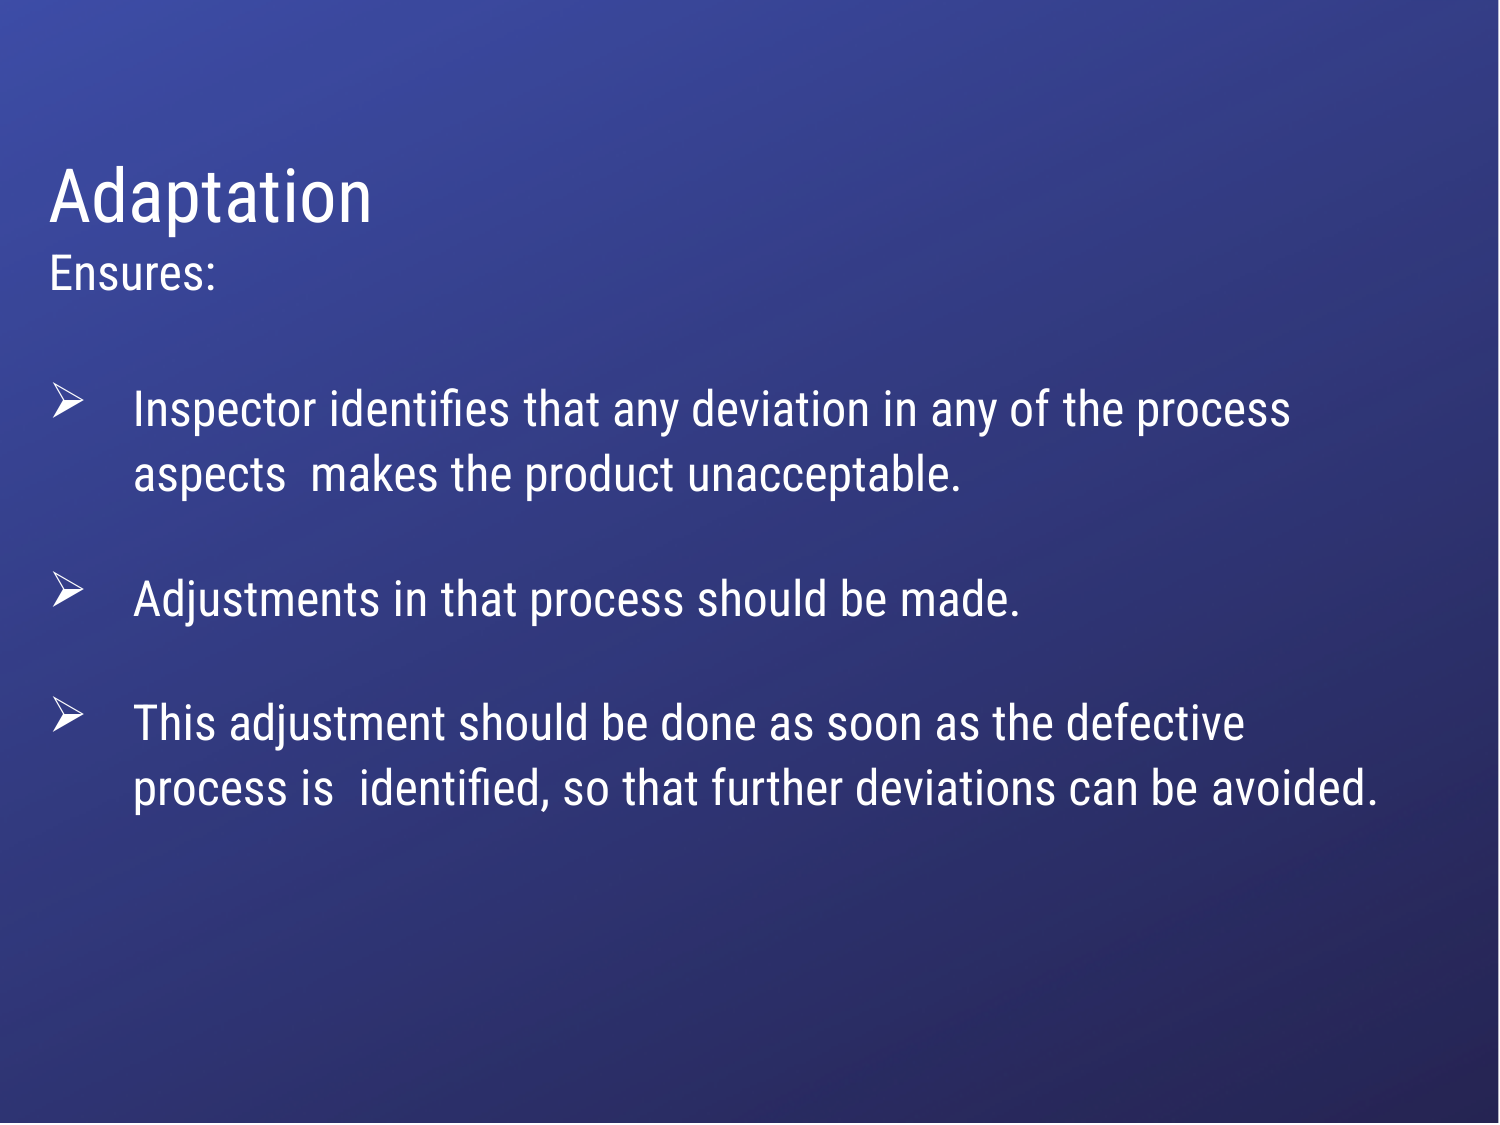

# Adaptation
Ensures:

Inspector identifies that any deviation in any of the process aspects  makes the product unacceptable.

Adjustments in that process should be made.

This adjustment should be done as soon as the defective process is  identified, so that further deviations can be avoided.